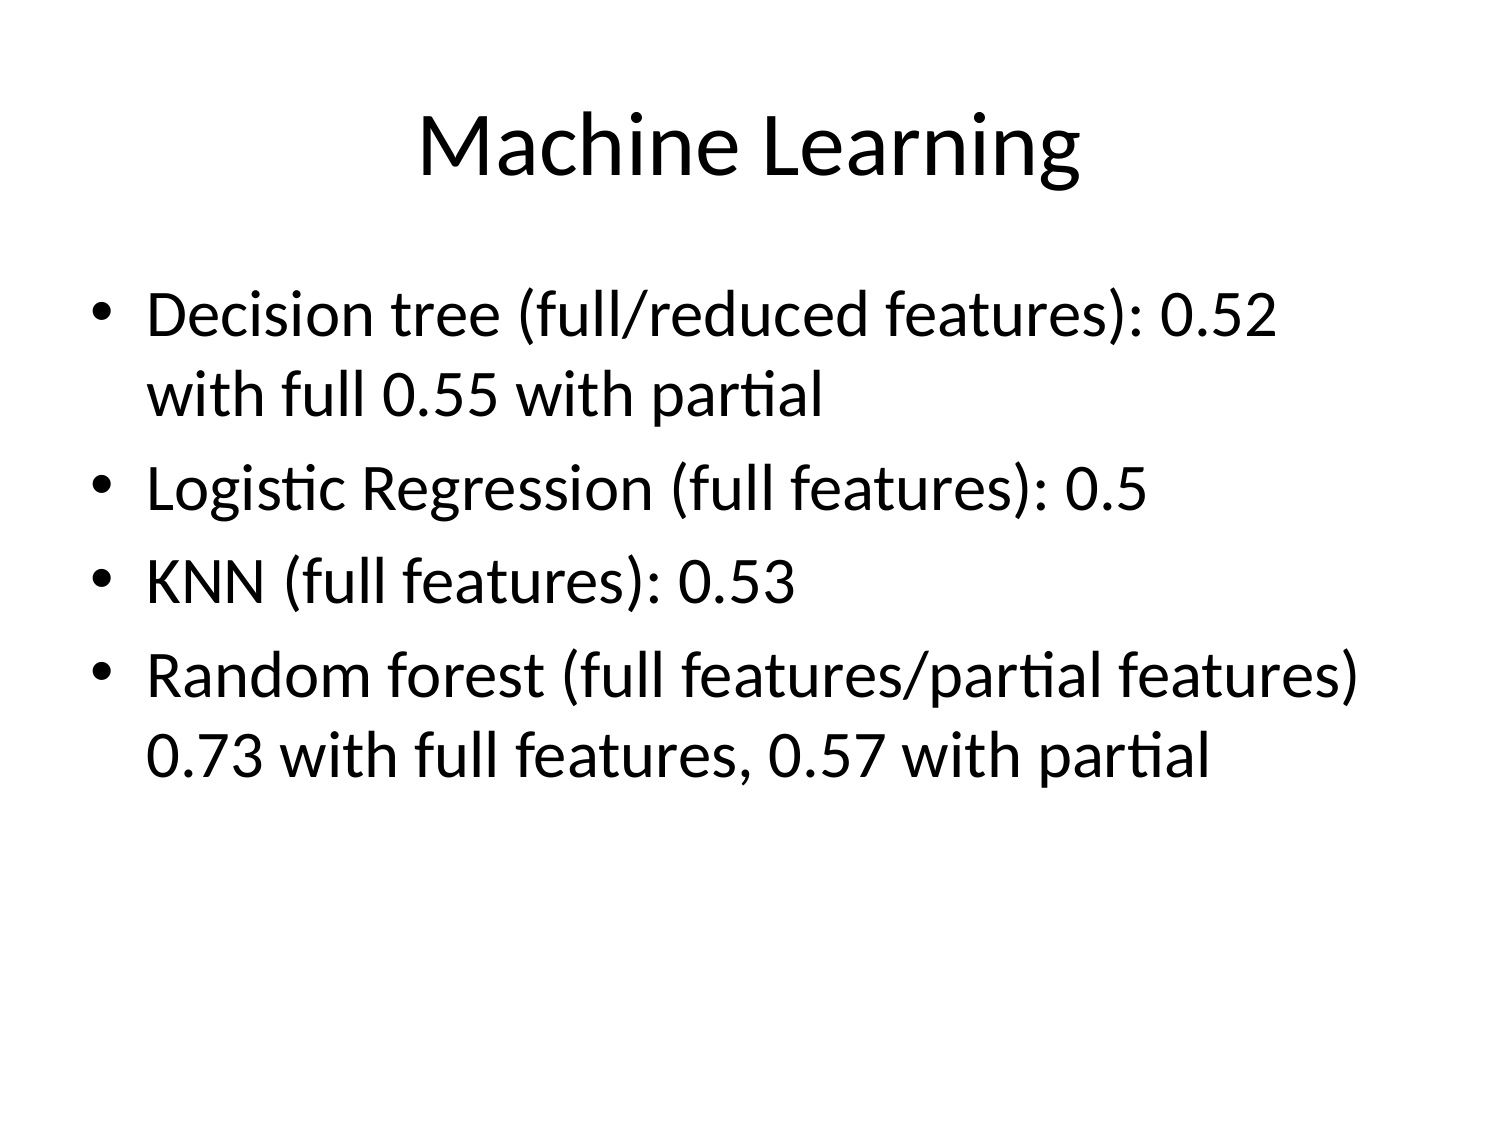

# Machine Learning
Decision tree (full/reduced features): 0.52 with full 0.55 with partial
Logistic Regression (full features): 0.5
KNN (full features): 0.53
Random forest (full features/partial features) 0.73 with full features, 0.57 with partial